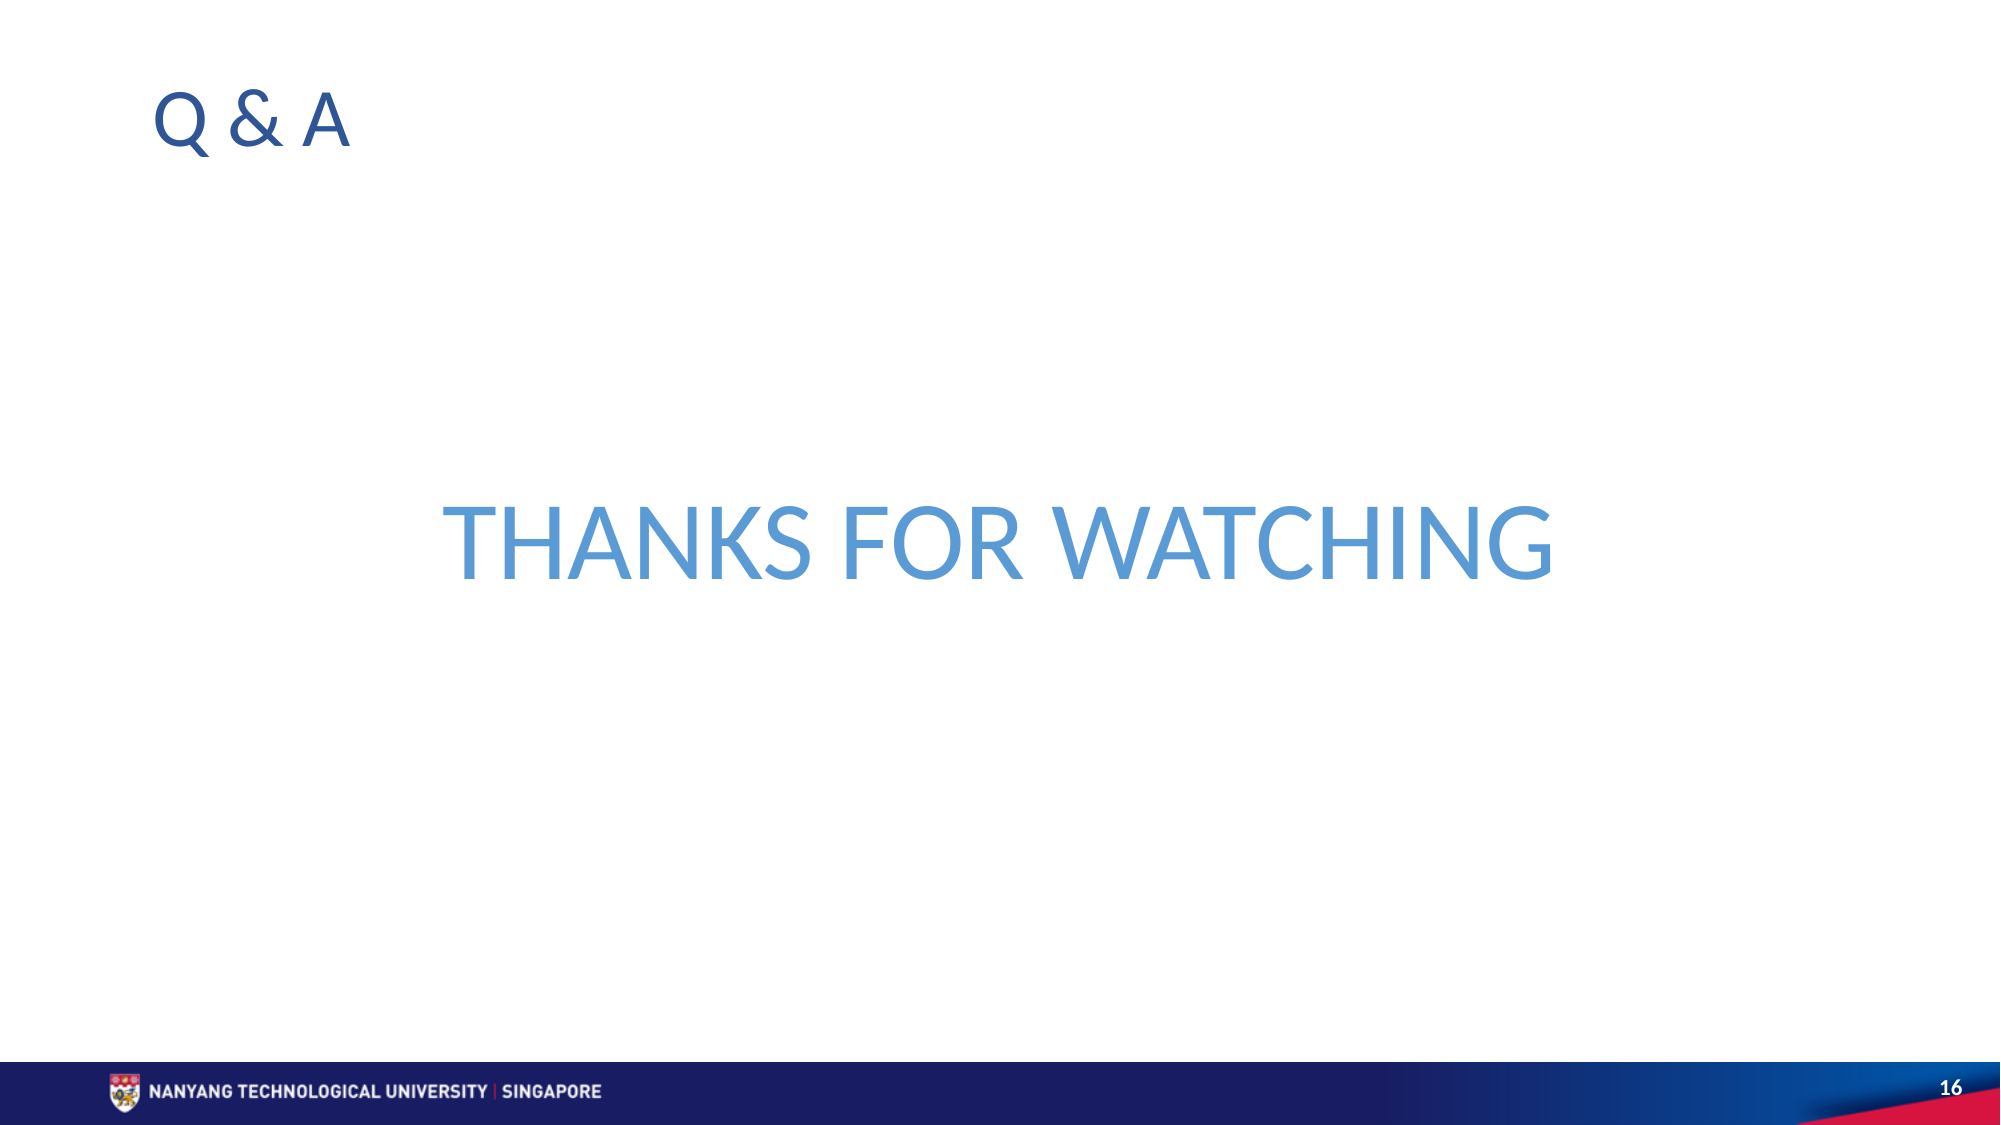

# Q & A
THANKS FOR WATCHING
16